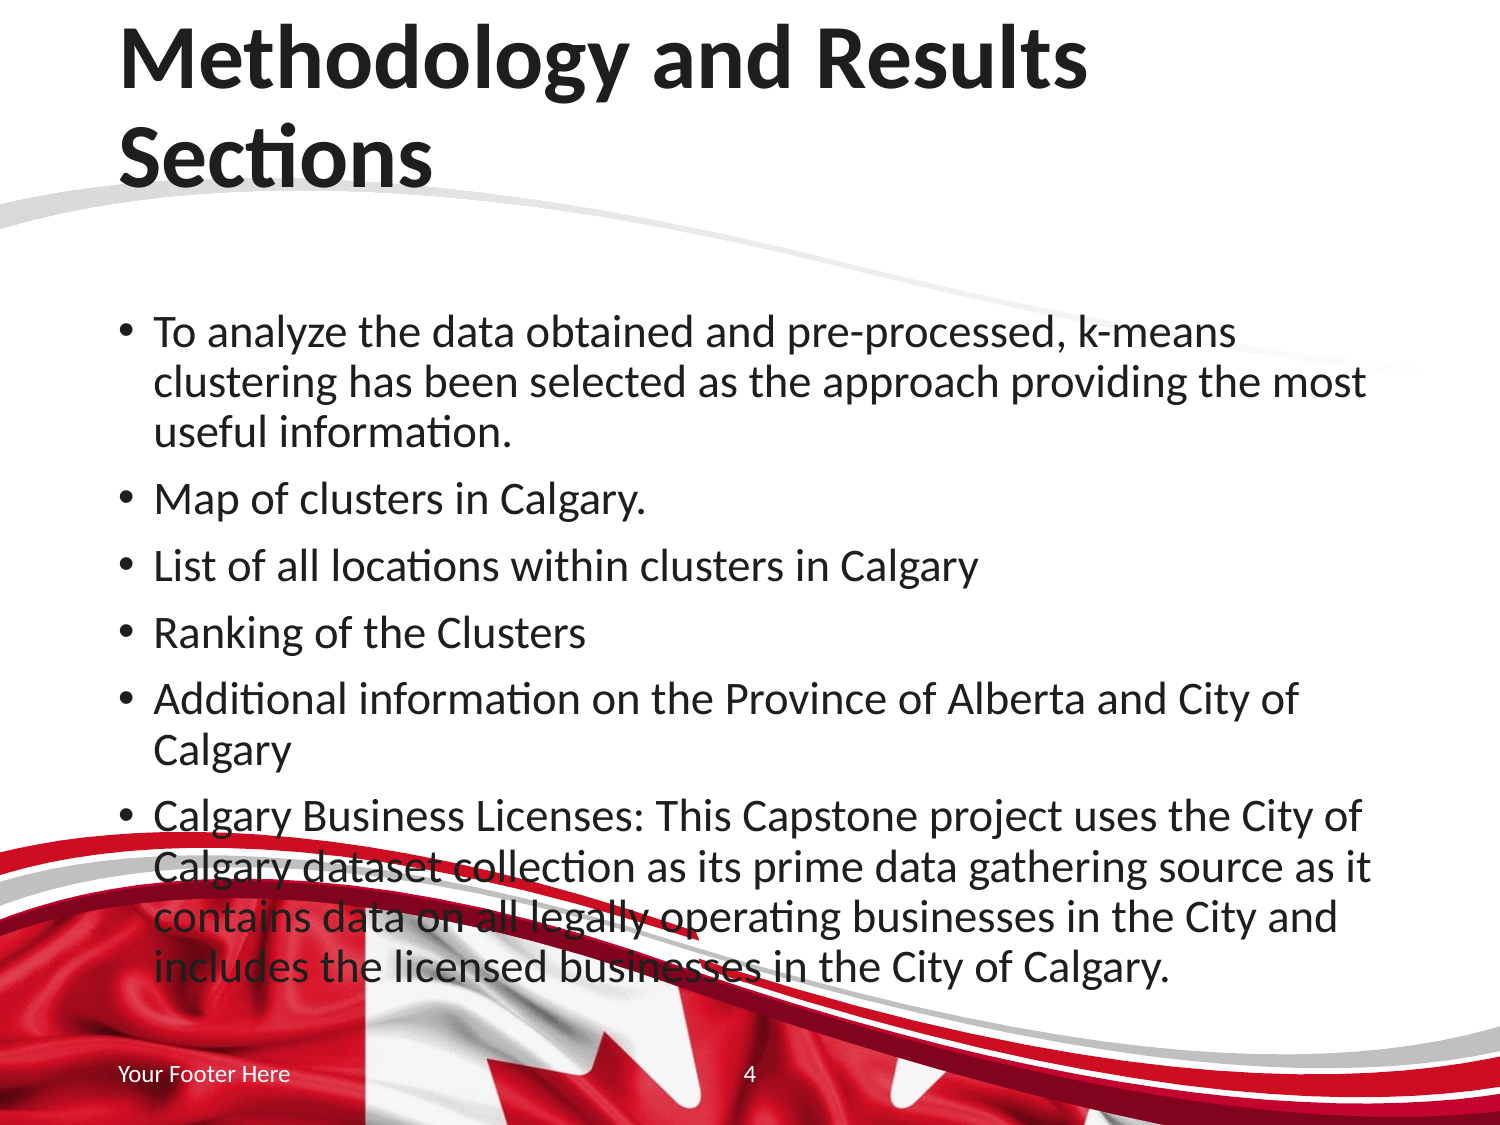

# Methodology and Results Sections
To analyze the data obtained and pre-processed, k-means clustering has been selected as the approach providing the most useful information.
Map of clusters in Calgary.
List of all locations within clusters in Calgary
Ranking of the Clusters
Additional information on the Province of Alberta and City of Calgary
Calgary Business Licenses: This Capstone project uses the City of Calgary dataset collection as its prime data gathering source as it contains data on all legally operating businesses in the City and includes the licensed businesses in the City of Calgary.
Your Footer Here
4